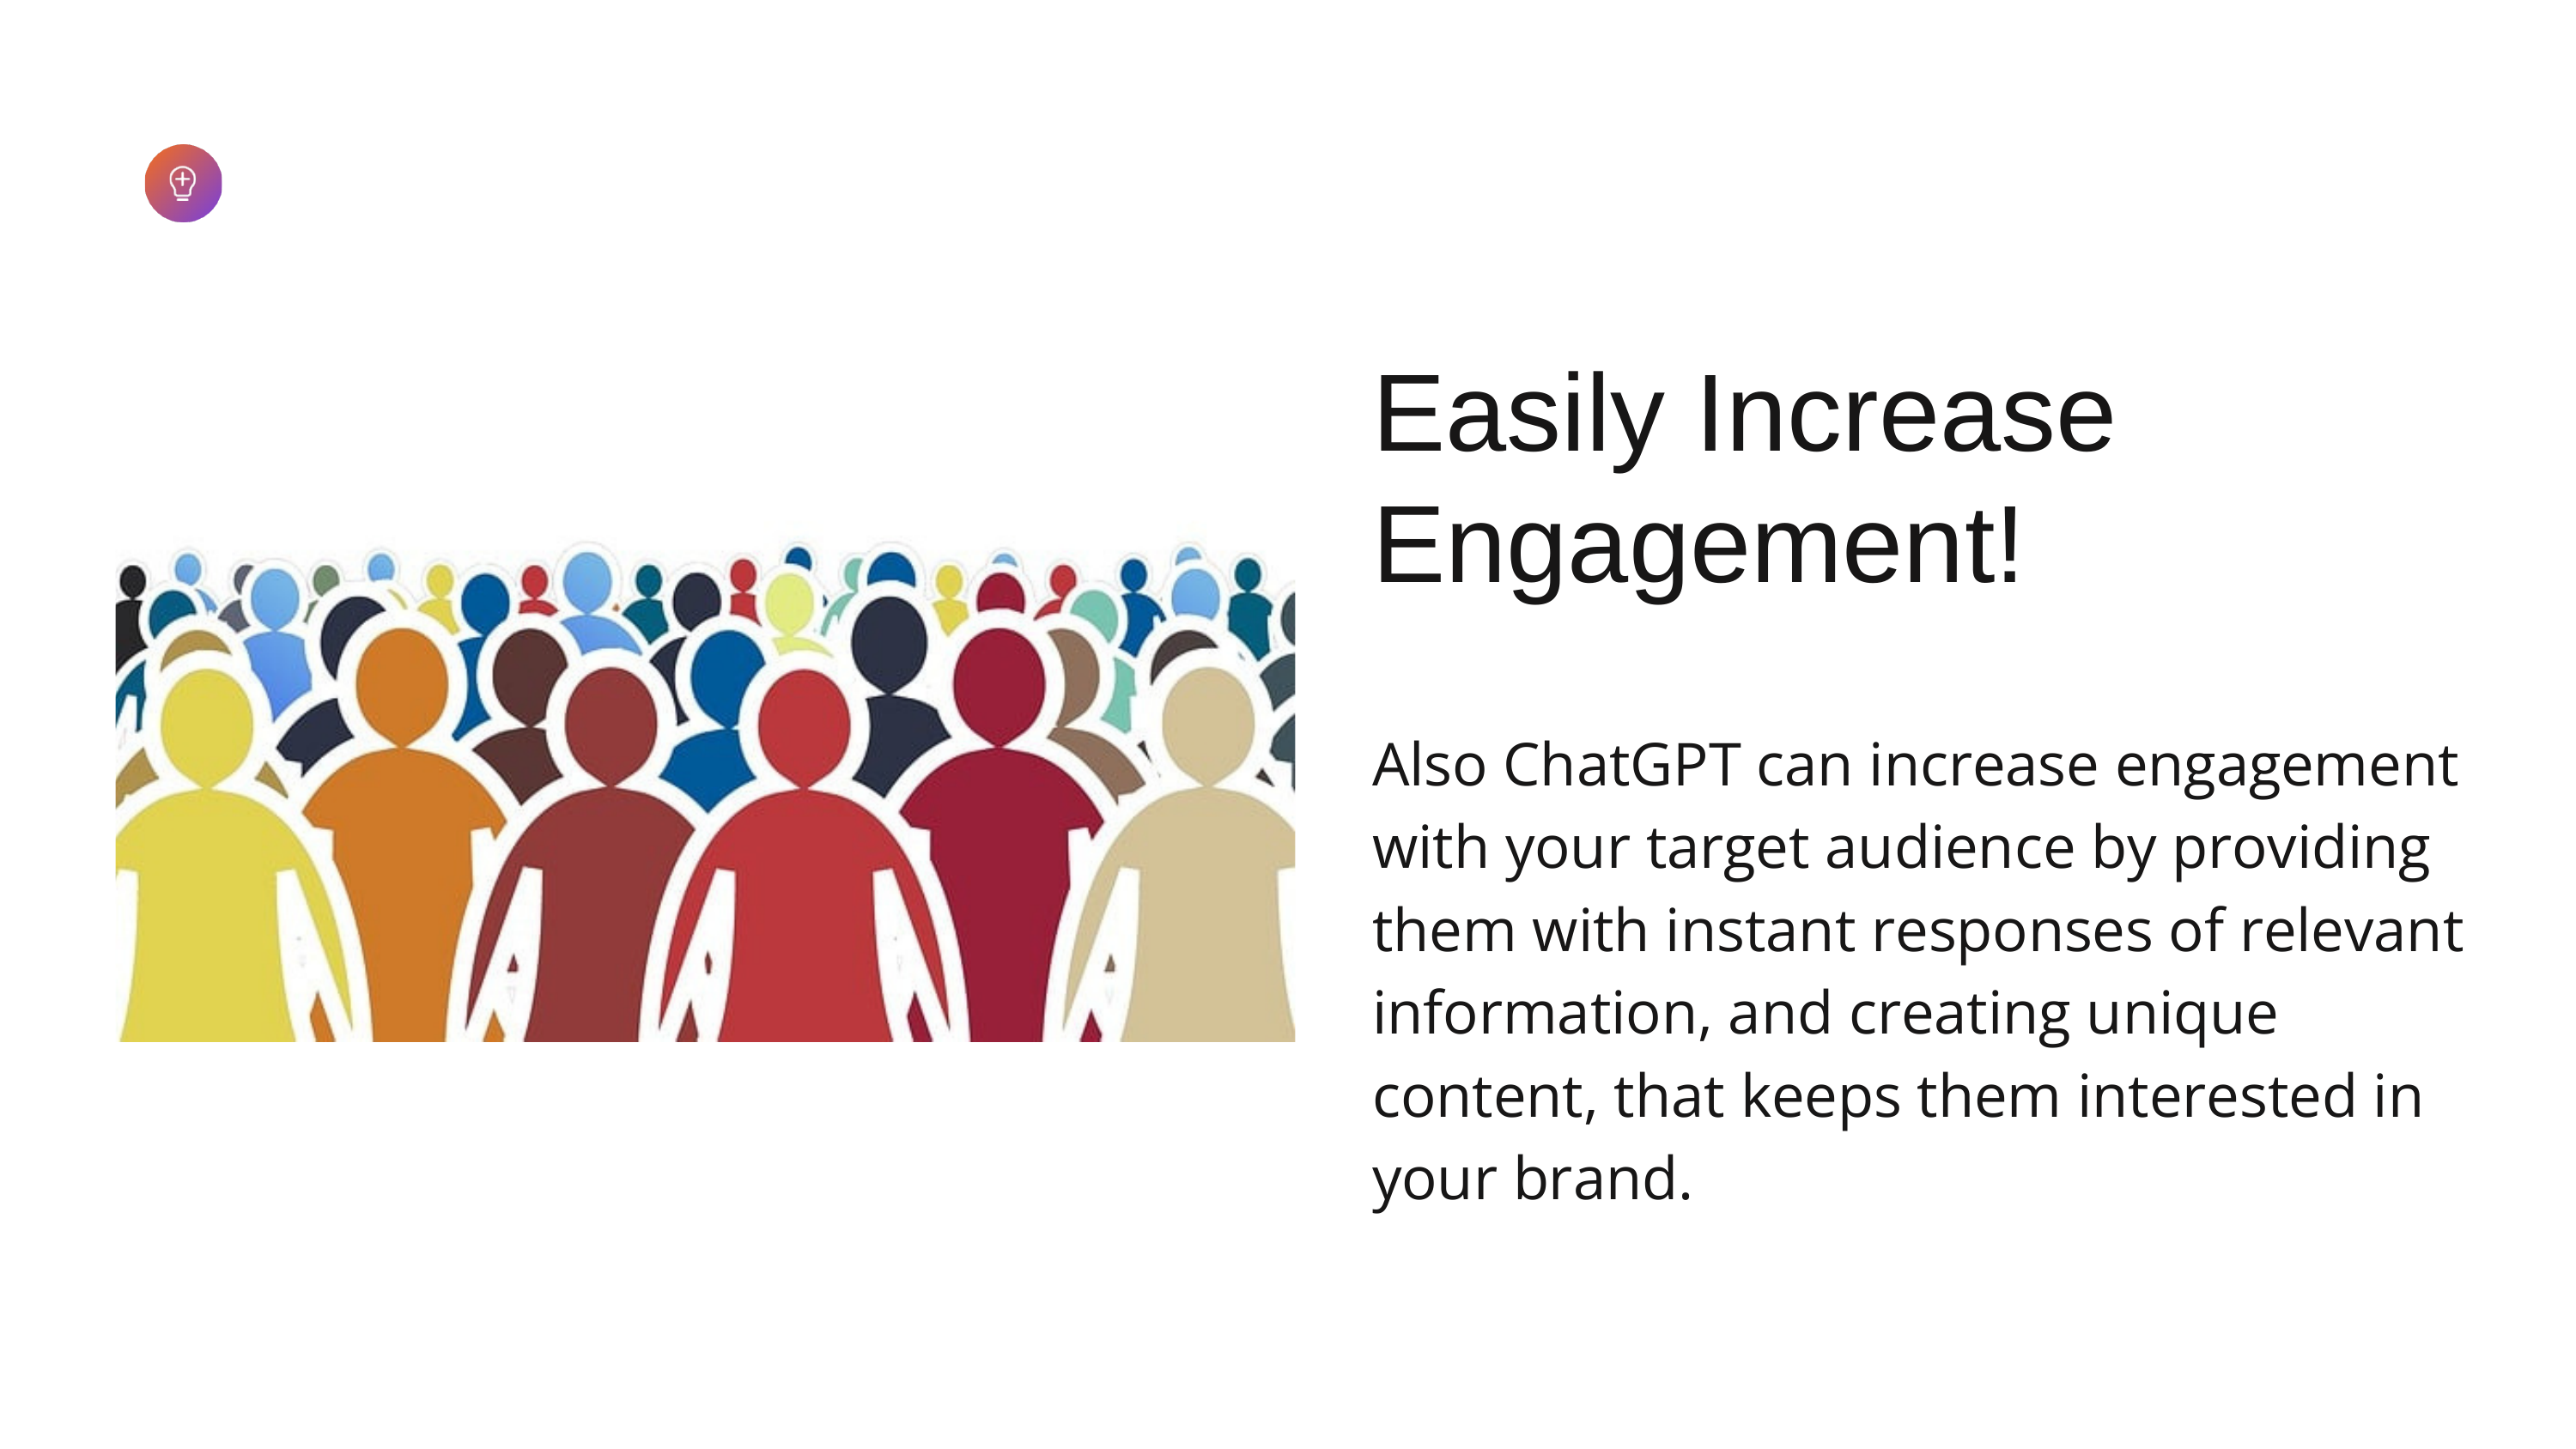

Easily Increase Engagement!
Also ChatGPT can increase engagement with your target audience by providing them with instant responses of relevant information, and creating unique content, that keeps them interested in your brand.